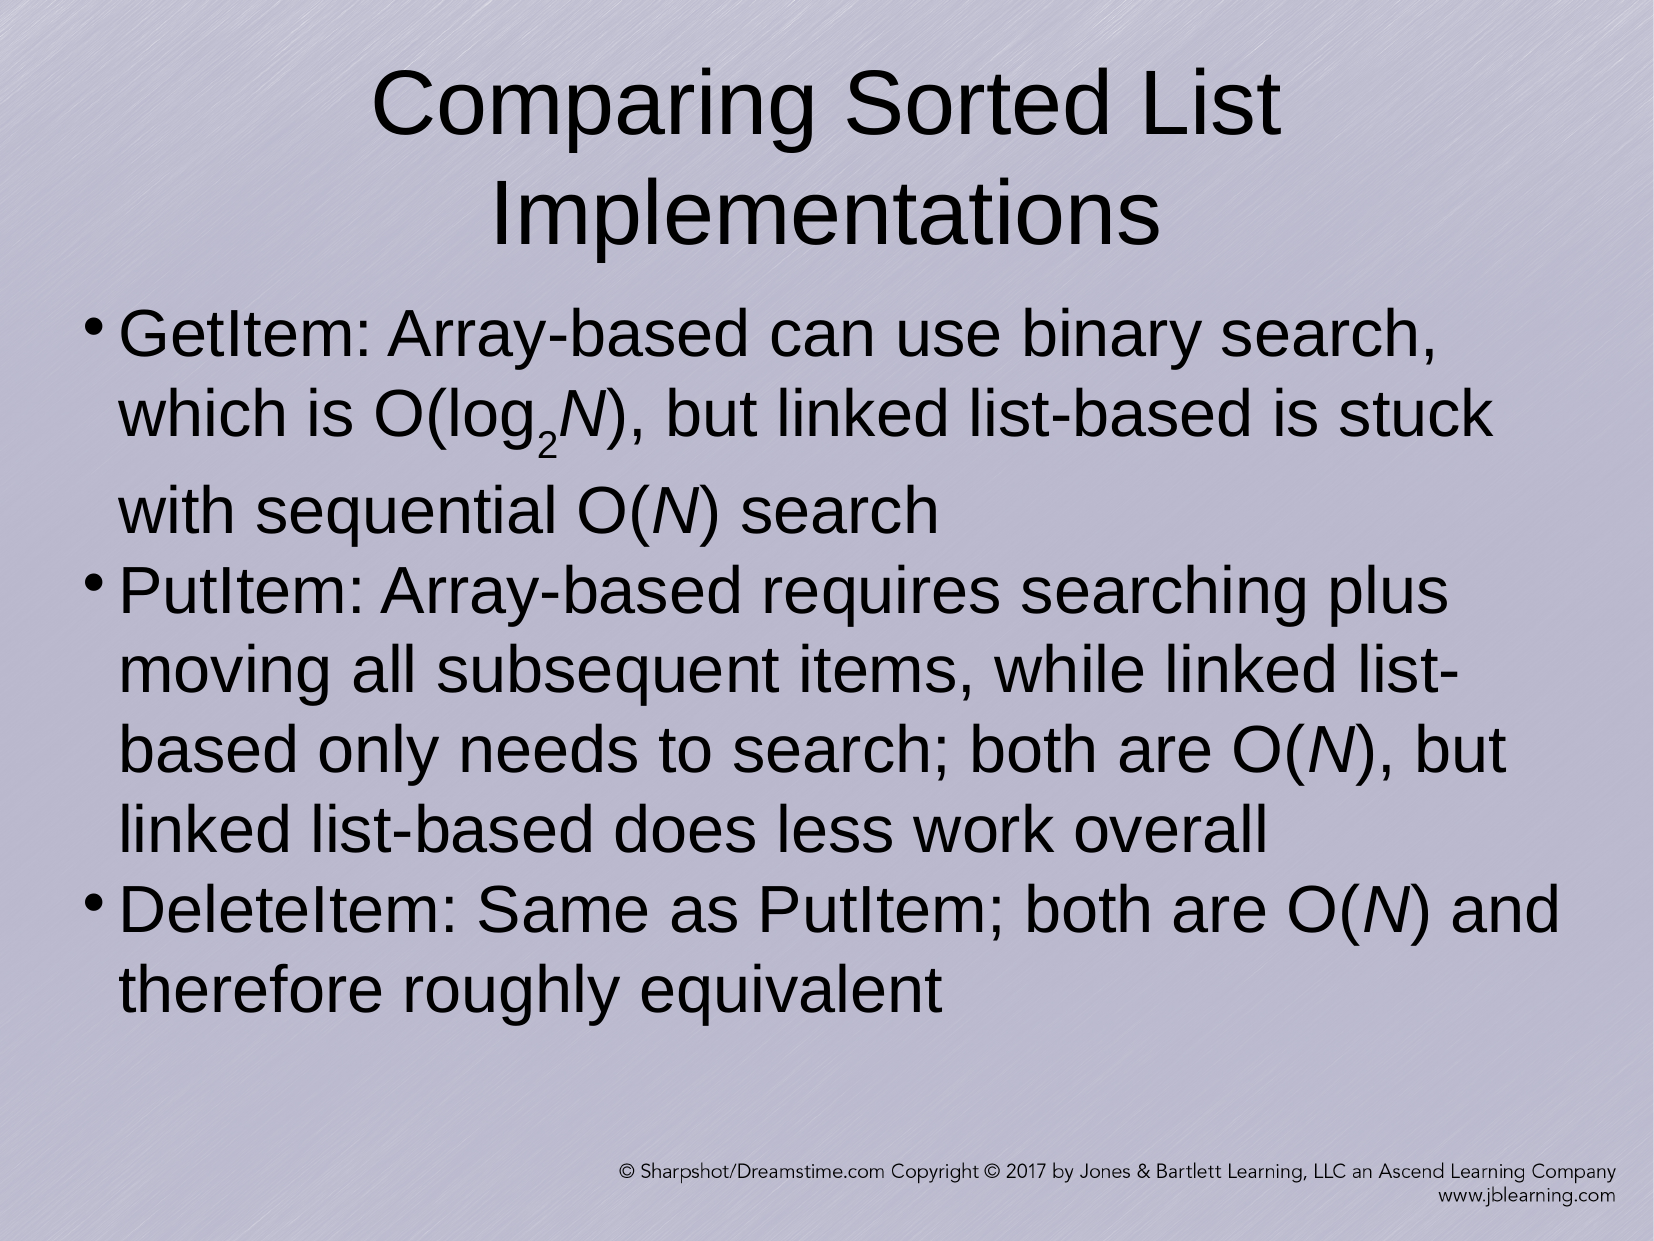

Comparing Sorted List Implementations
GetItem: Array-based can use binary search, which is O(log2N), but linked list-based is stuck with sequential O(N) search
PutItem: Array-based requires searching plus moving all subsequent items, while linked list-based only needs to search; both are O(N), but linked list-based does less work overall
DeleteItem: Same as PutItem; both are O(N) and therefore roughly equivalent